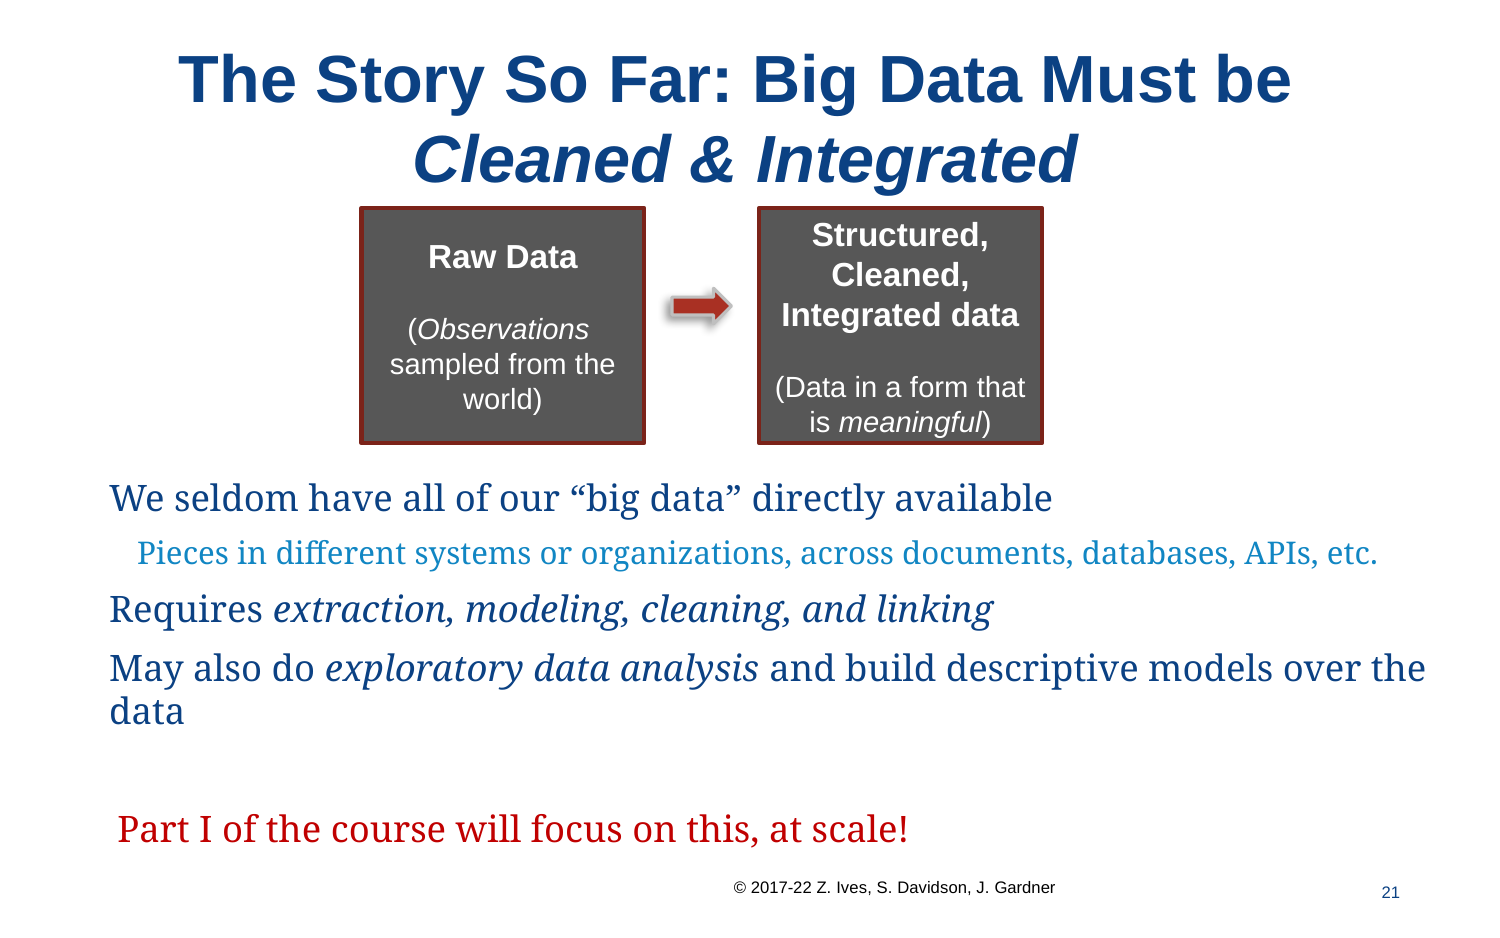

# The Story So Far: Big Data Must be Cleaned & Integrated
Raw Data

(Observations
sampled from the world)
Structured, Cleaned, Integrated data

(Data in a form that is meaningful)

We seldom have all of our “big data” directly available
Pieces in different systems or organizations, across documents, databases, APIs, etc.
Requires extraction, modeling, cleaning, and linking
May also do exploratory data analysis and build descriptive models over the data

Part I of the course will focus on this, at scale!
21